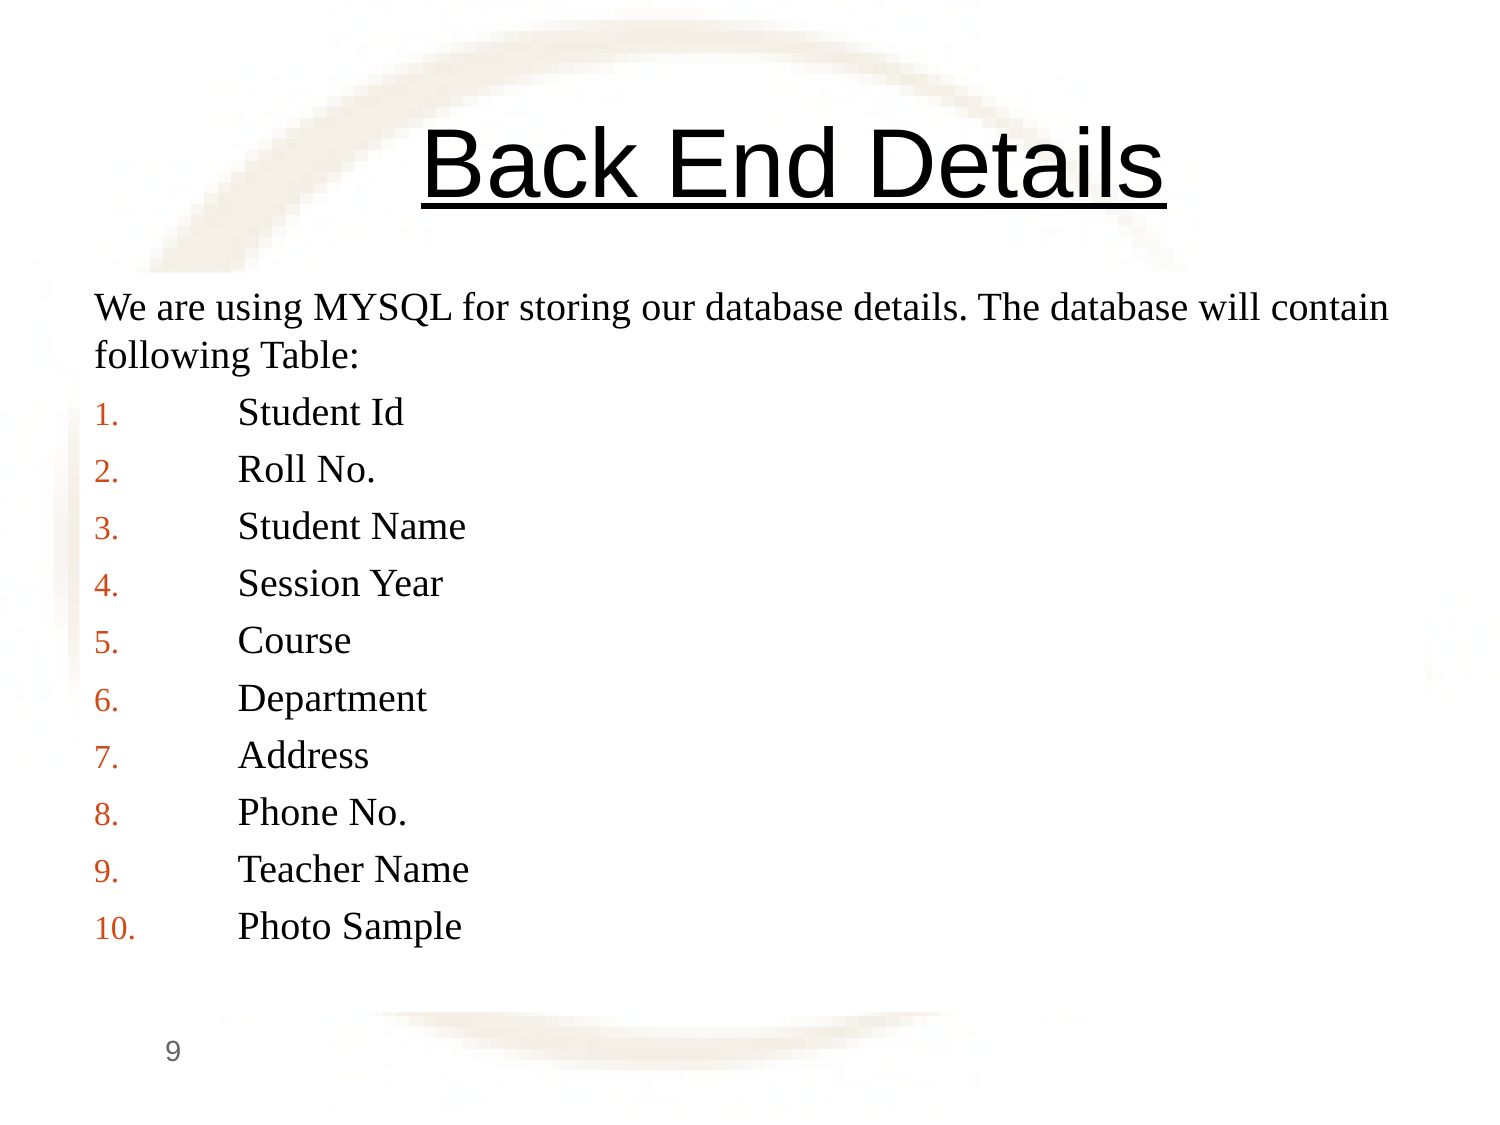

# Back End Details
We are using MYSQL for storing our database details. The database will contain following Table:
       Student Id
       Roll No.
       Student Name
       Session Year
       Course
       Department
       Address
       Phone No.
       Teacher Name
       Photo Sample

9